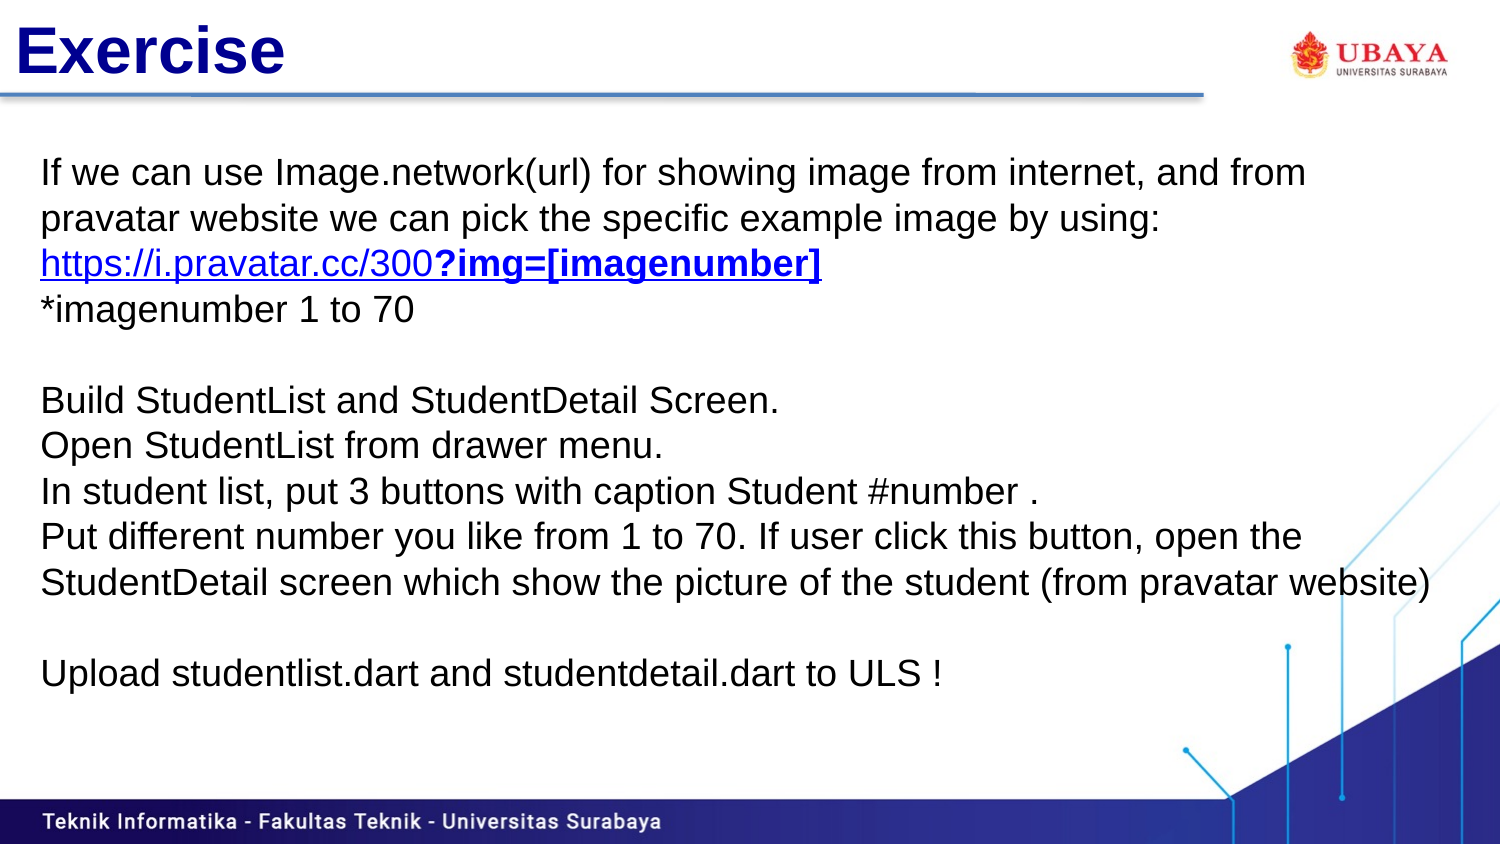

# Exercise

If we can use Image.network(url) for showing image from internet, and from pravatar website we can pick the specific example image by using:
https://i.pravatar.cc/300?img=[imagenumber]
*imagenumber 1 to 70

Build StudentList and StudentDetail Screen.
Open StudentList from drawer menu.
In student list, put 3 buttons with caption Student #number .
Put different number you like from 1 to 70. If user click this button, open the StudentDetail screen which show the picture of the student (from pravatar website)

Upload studentlist.dart and studentdetail.dart to ULS !